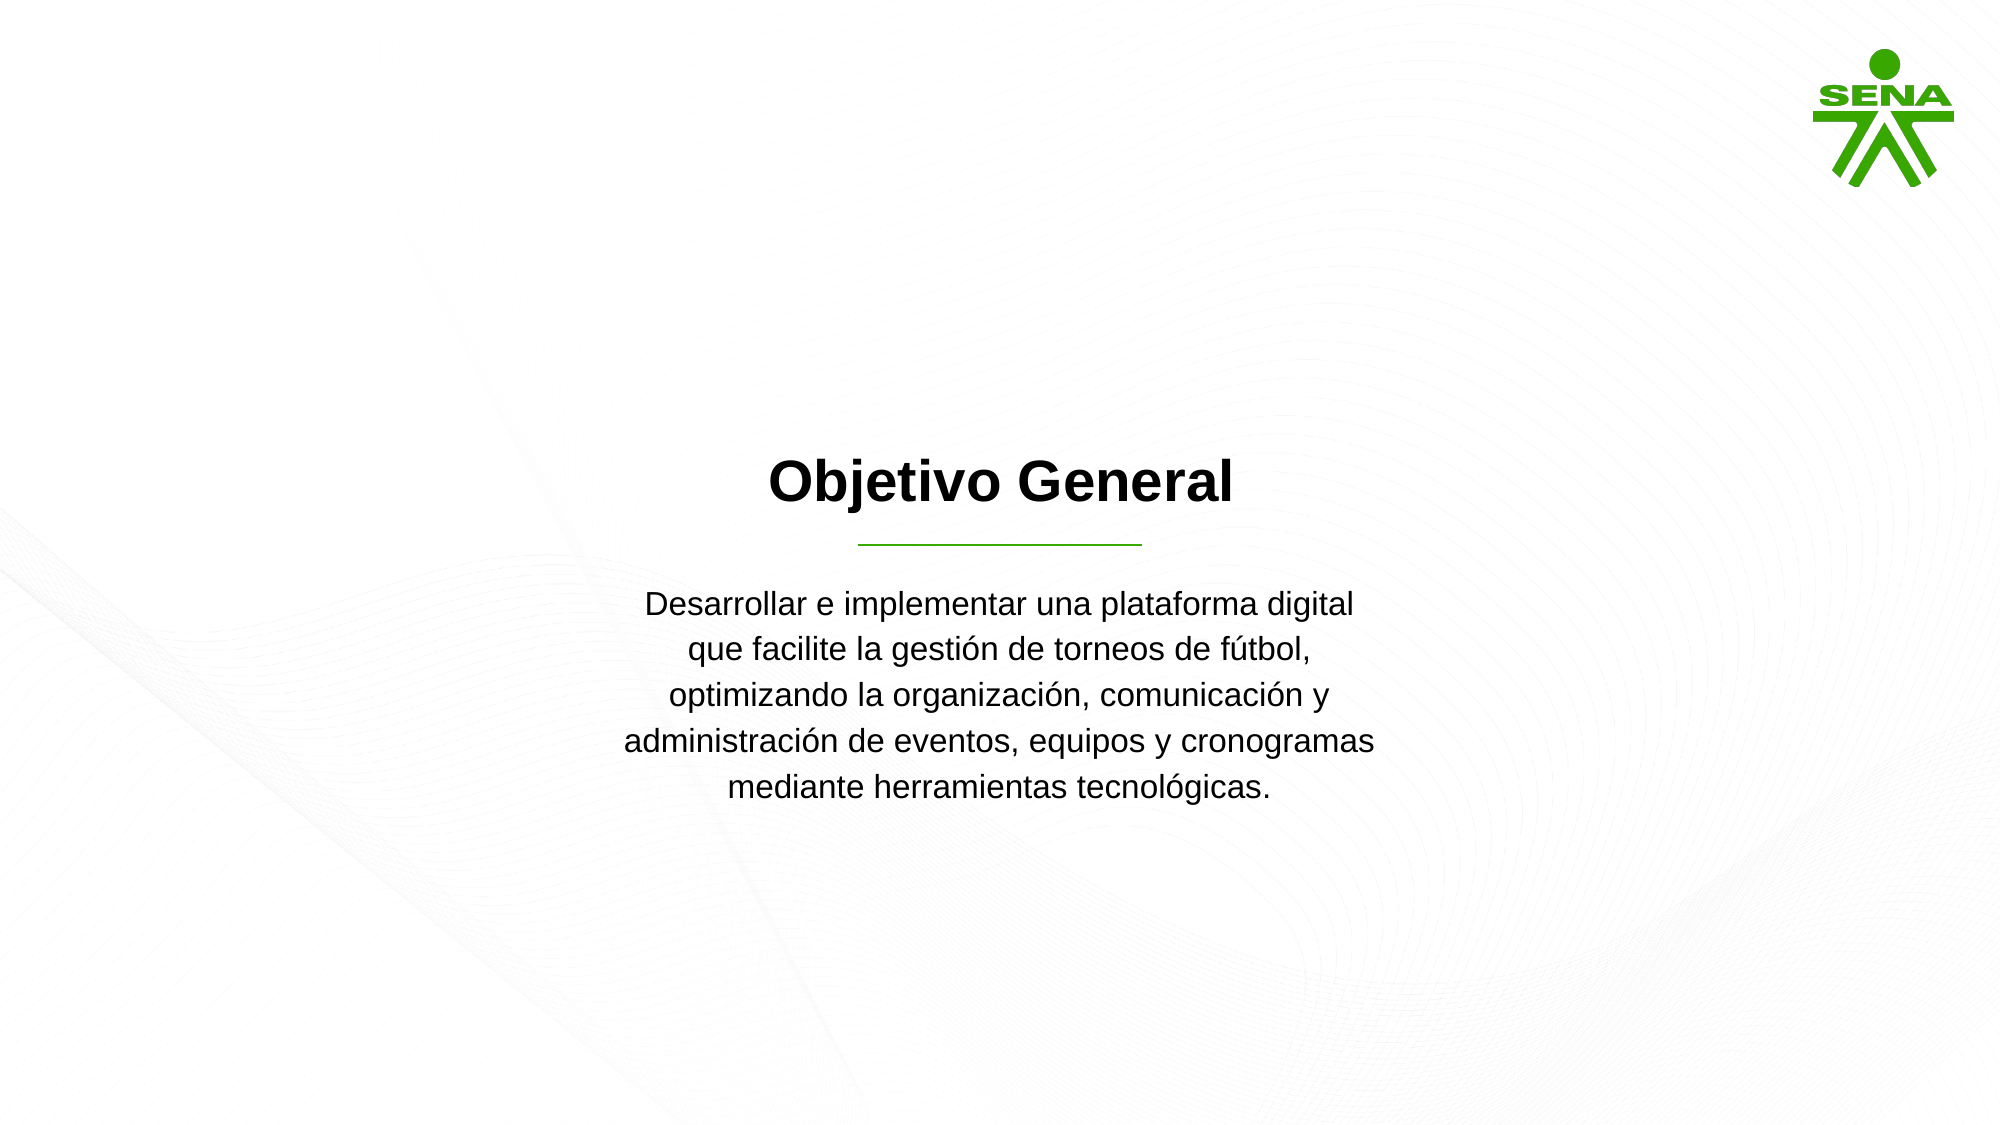

Objetivo General
Desarrollar e implementar una plataforma digital que facilite la gestión de torneos de fútbol, optimizando la organización, comunicación y administración de eventos, equipos y cronogramas mediante herramientas tecnológicas.